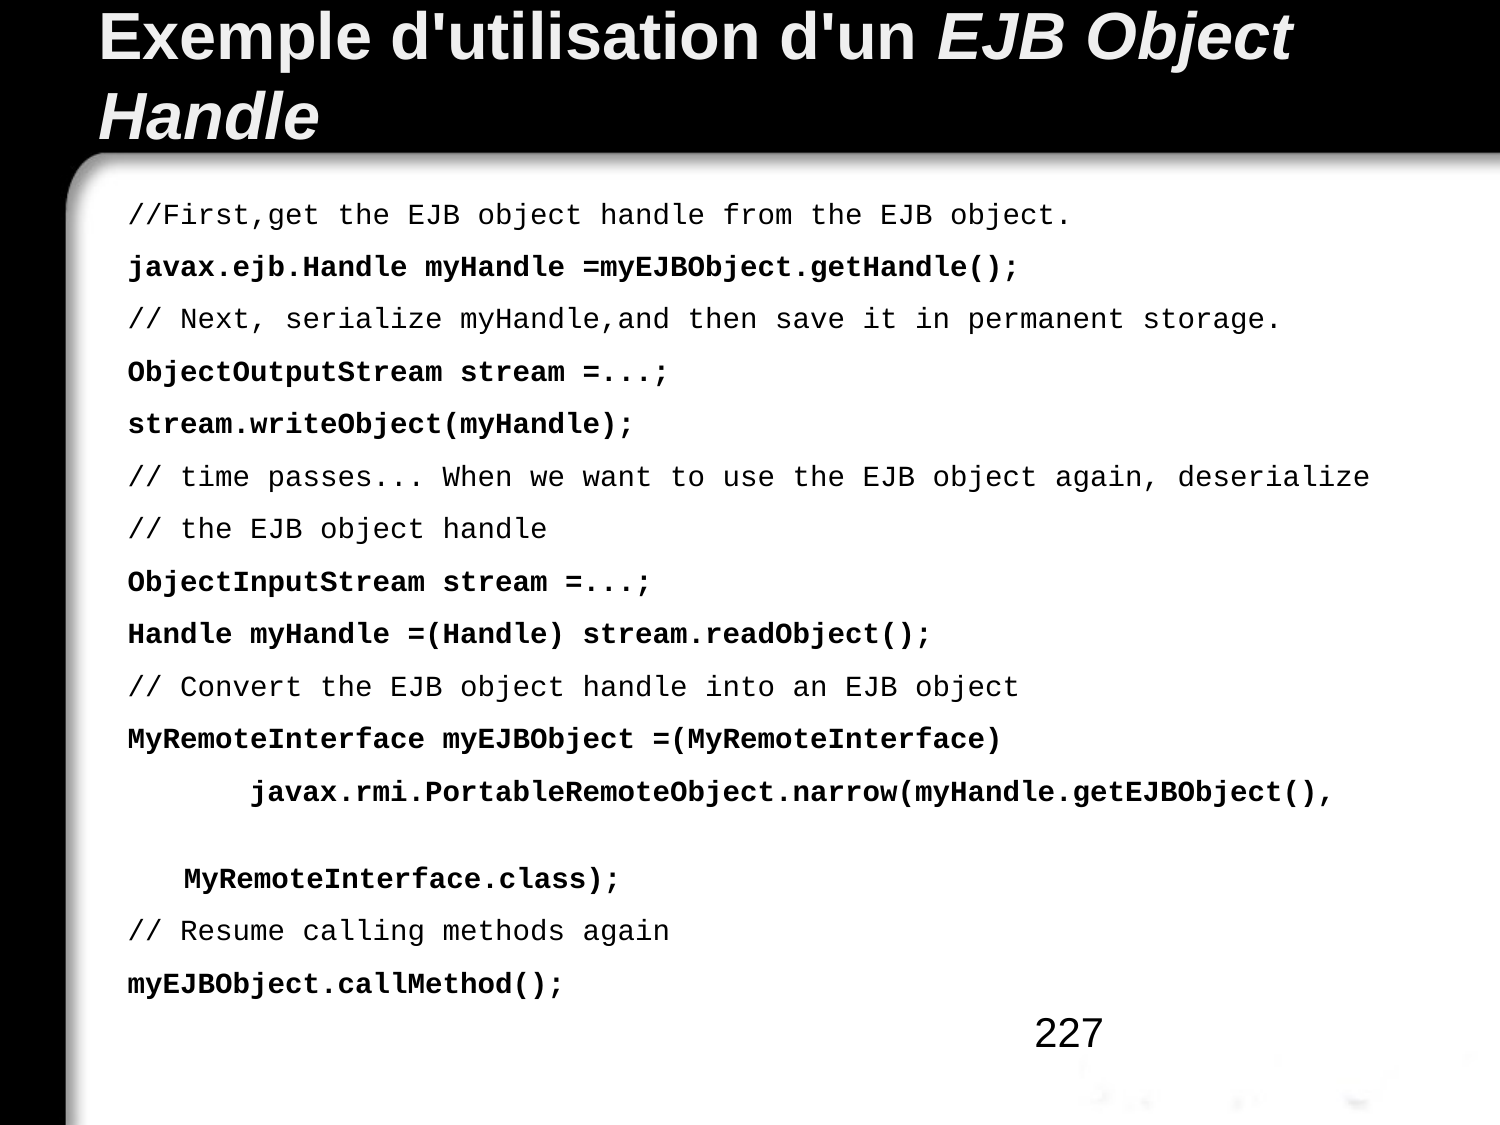

# Exemple d'utilisation d'un EJB Object Handle
//First,get the EJB object handle from the EJB object.
javax.ejb.Handle myHandle =myEJBObject.getHandle();
// Next, serialize myHandle,and then save it in permanent storage.
ObjectOutputStream stream =...;
stream.writeObject(myHandle);
// time passes... When we want to use the EJB object again, deserialize
// the EJB object handle
ObjectInputStream stream =...;
Handle myHandle =(Handle) stream.readObject();
// Convert the EJB object handle into an EJB object
MyRemoteInterface myEJBObject =(MyRemoteInterface)
       javax.rmi.PortableRemoteObject.narrow(myHandle.getEJBObject(),
							MyRemoteInterface.class);
// Resume calling methods again
myEJBObject.callMethod();